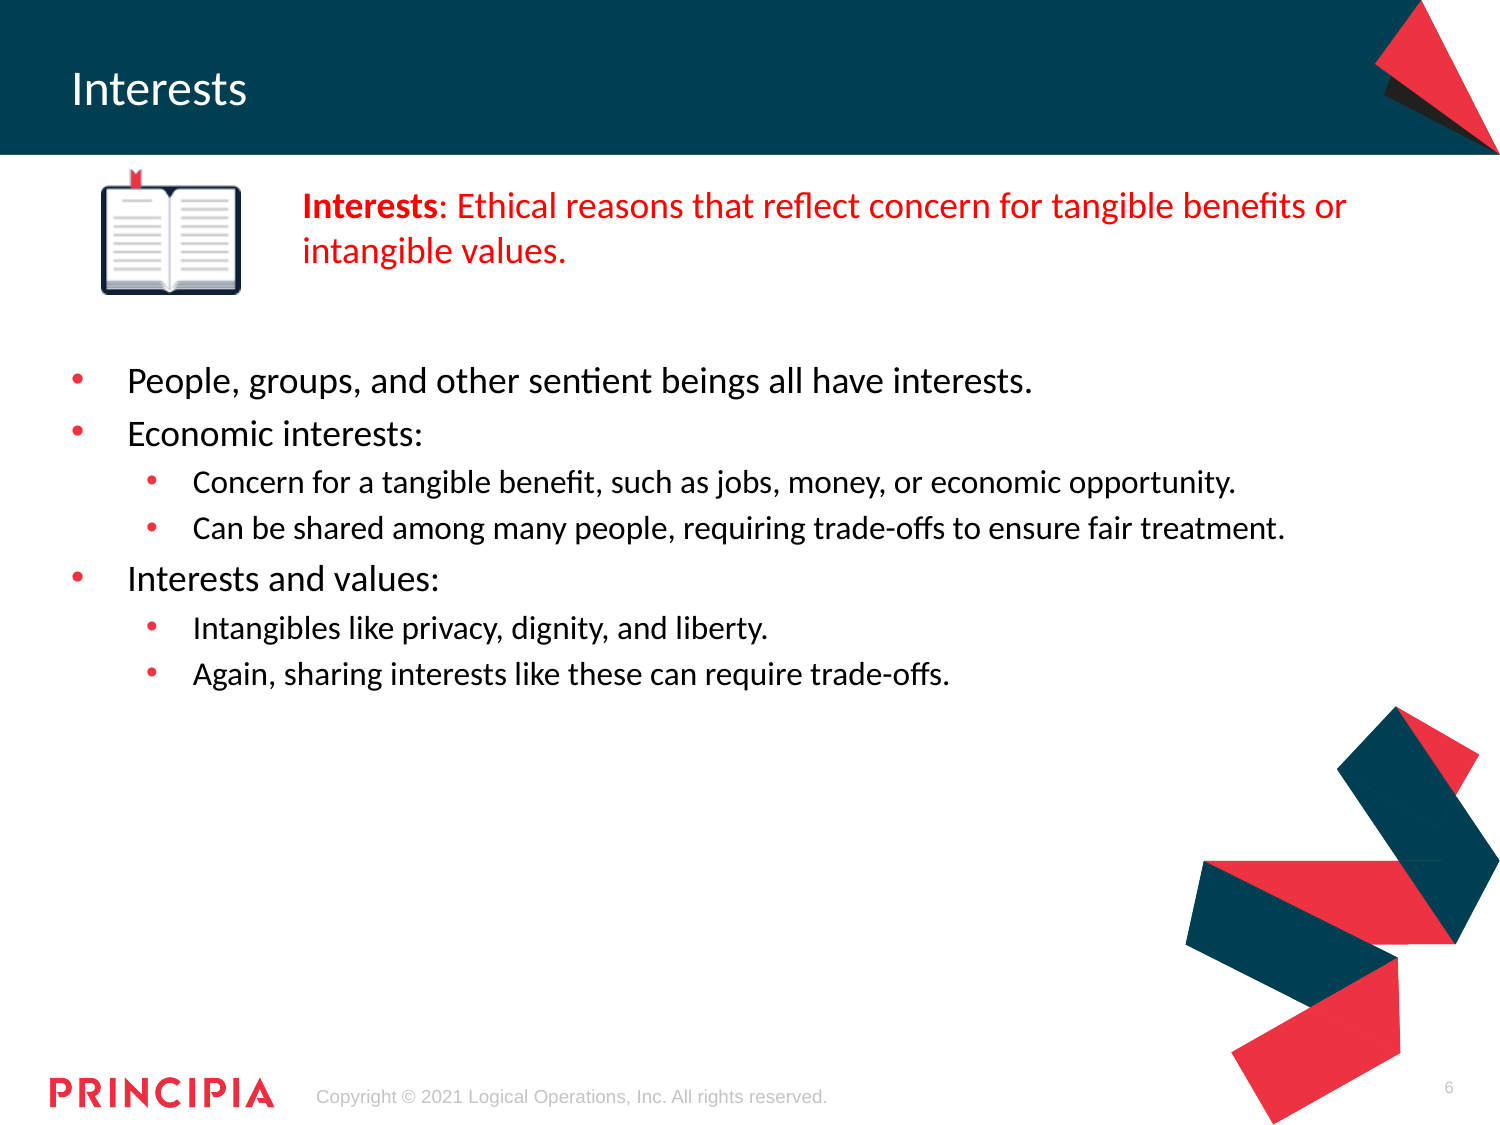

# Interests
Interests: Ethical reasons that reflect concern for tangible benefits or intangible values.
People, groups, and other sentient beings all have interests.
Economic interests:
Concern for a tangible benefit, such as jobs, money, or economic opportunity.
Can be shared among many people, requiring trade-offs to ensure fair treatment.
Interests and values:
Intangibles like privacy, dignity, and liberty.
Again, sharing interests like these can require trade-offs.

6